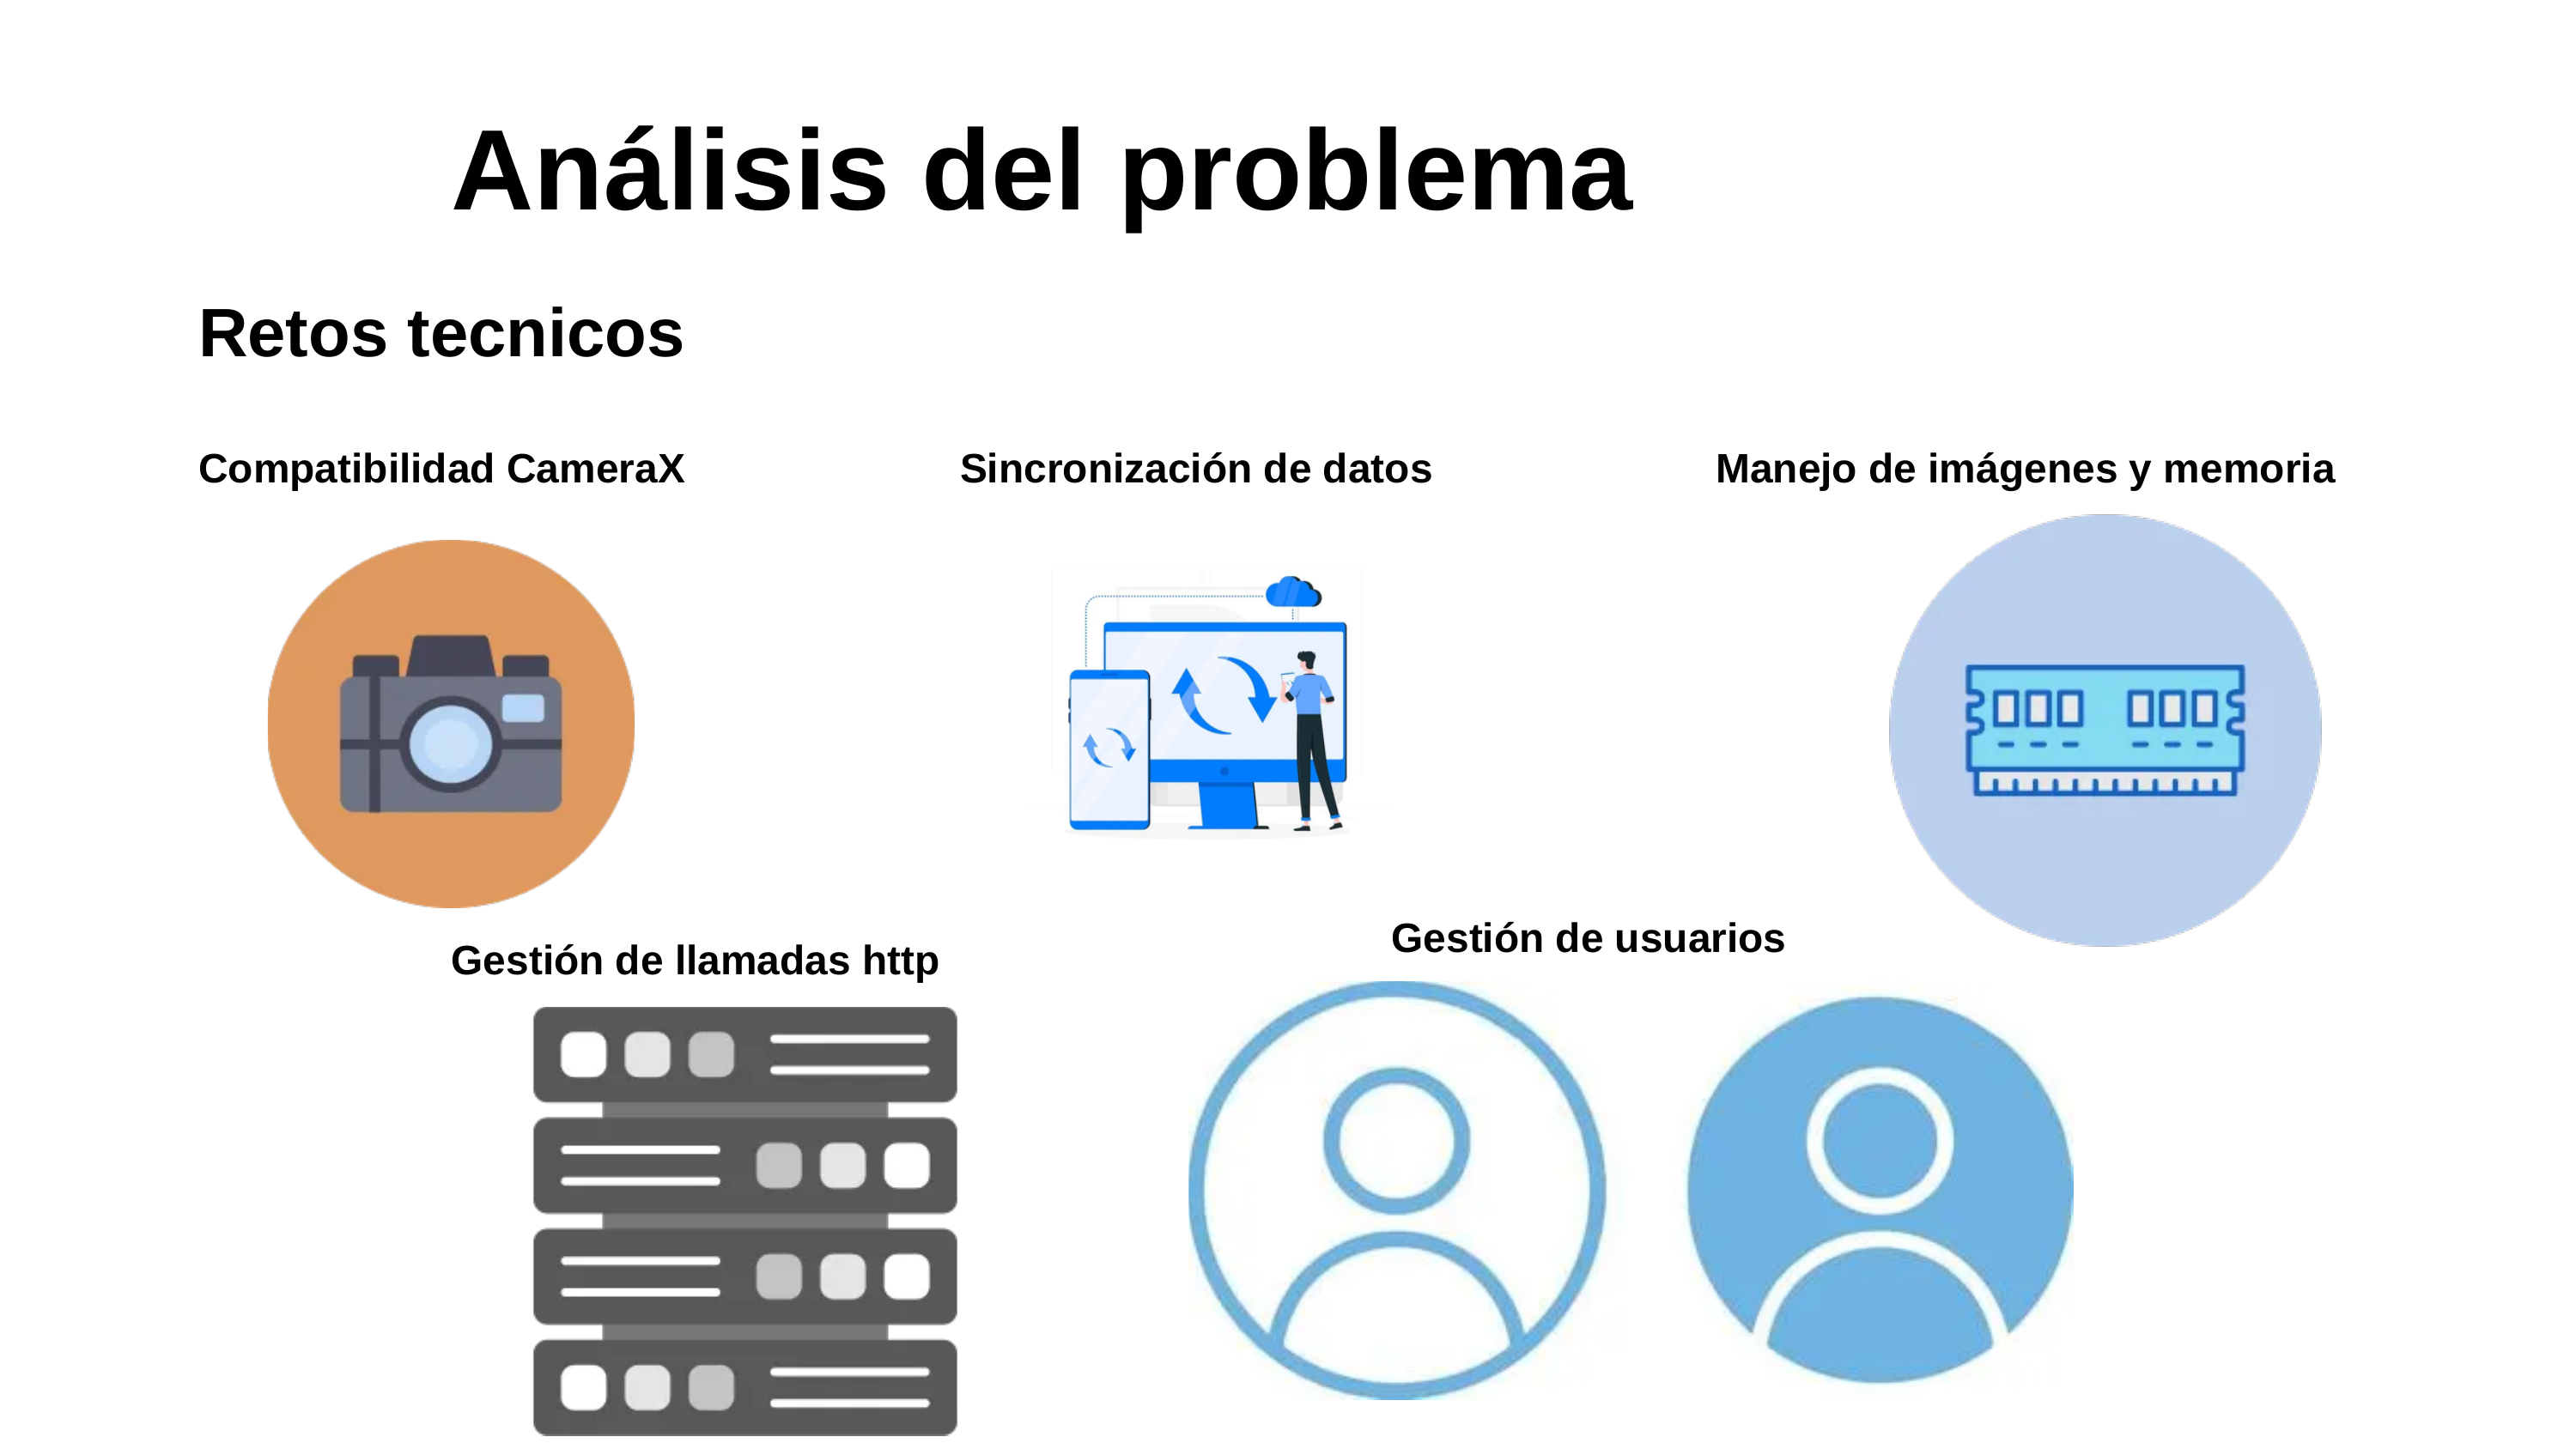

Análisis del problema
Retos tecnicos
Compatibilidad CameraX
Sincronización de datos
Manejo de imágenes y memoria

Gestión de usuarios
Gestión de llamadas http